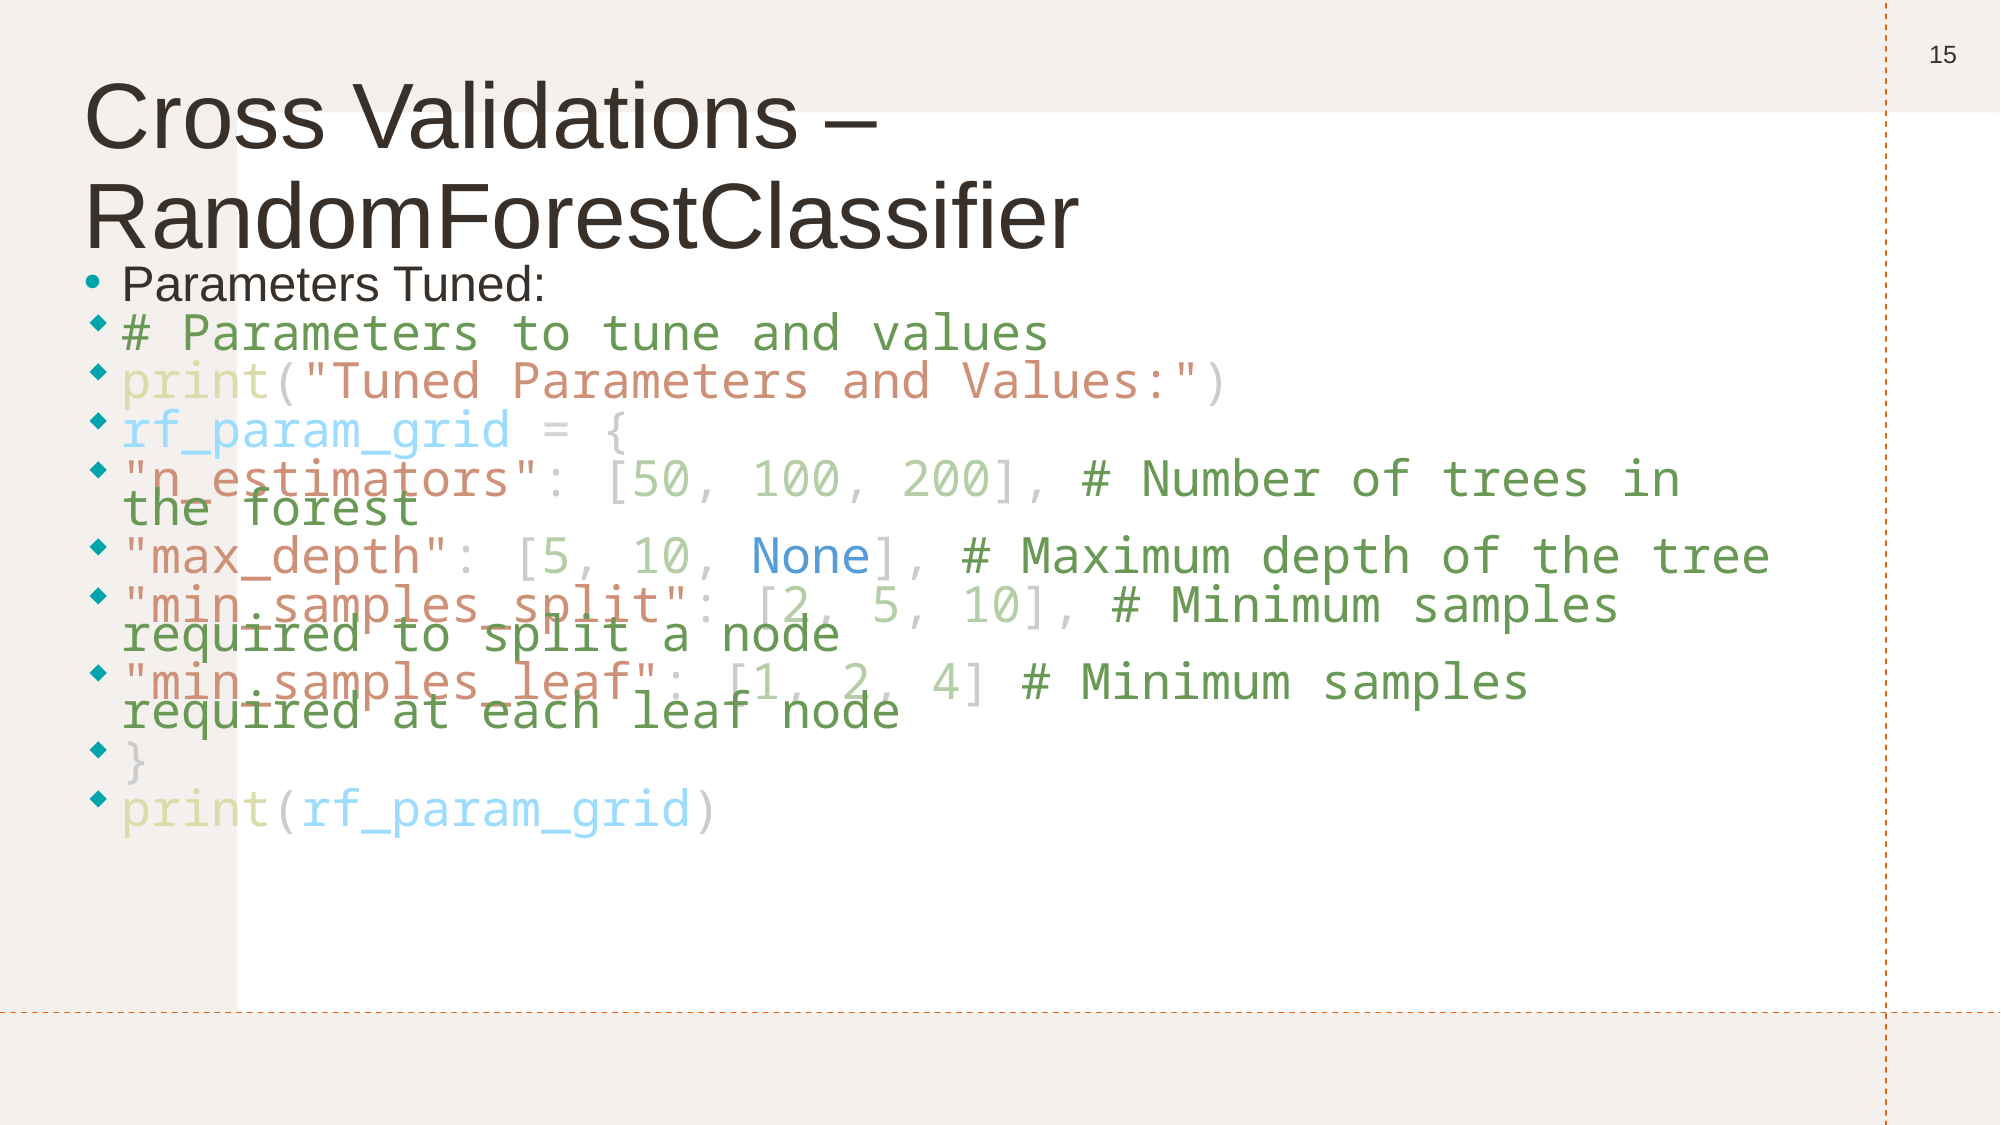

15
# Cross Validations – RandomForestClassifier
Parameters Tuned:
# Parameters to tune and values
print("Tuned Parameters and Values:")
rf_param_grid = {
"n_estimators": [50, 100, 200], # Number of trees in the forest
"max_depth": [5, 10, None], # Maximum depth of the tree
"min_samples_split": [2, 5, 10], # Minimum samples required to split a node
"min_samples_leaf": [1, 2, 4] # Minimum samples required at each leaf node
}
print(rf_param_grid)